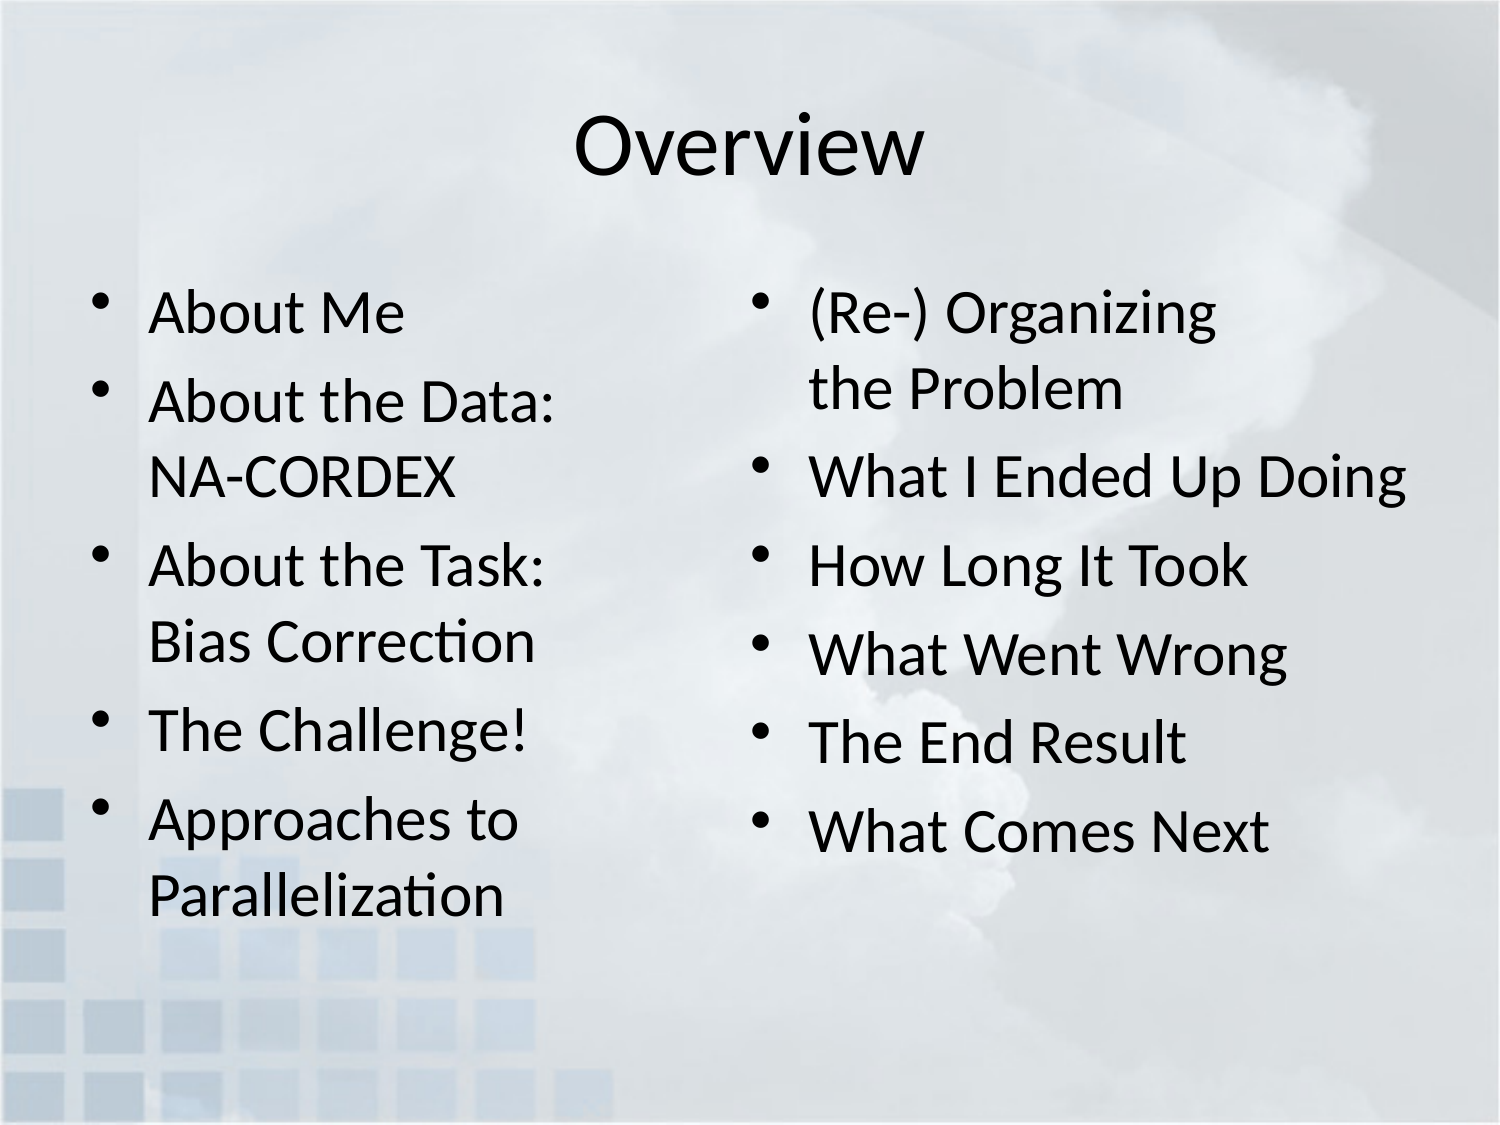

# Overview
About Me
About the Data:
NA-CORDEX
About the Task:
Bias Correction
The Challenge!
Approaches to Parallelization
(Re-) Organizing
the Problem
What I Ended Up Doing
How Long It Took
What Went Wrong
The End Result
What Comes Next